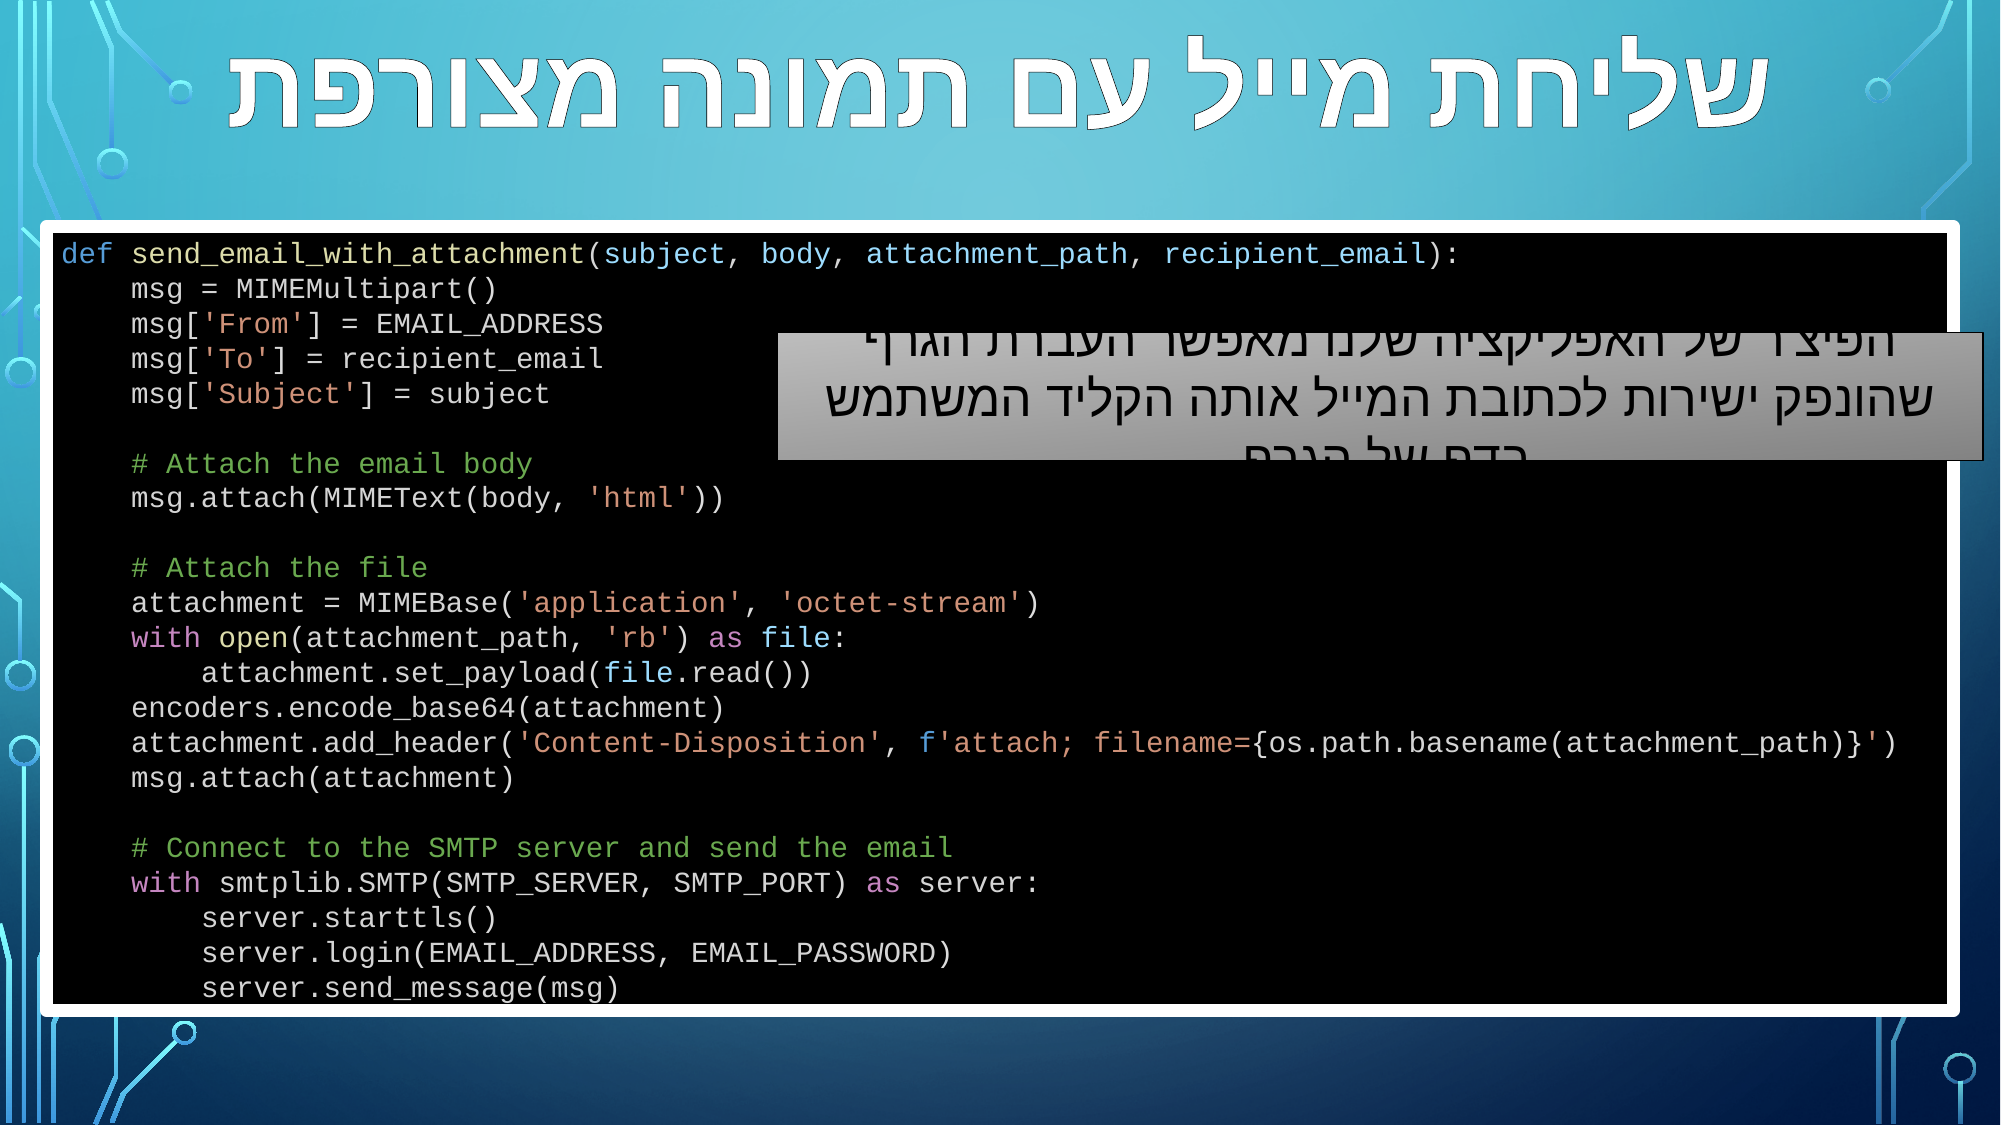

שליחת מייל עם תמונה מצורפת
def send_email_with_attachment(subject, body, attachment_path, recipient_email):
    msg = MIMEMultipart()
    msg['From'] = EMAIL_ADDRESS
    msg['To'] = recipient_email
    msg['Subject'] = subject
    # Attach the email body
    msg.attach(MIMEText(body, 'html'))
    # Attach the file
    attachment = MIMEBase('application', 'octet-stream')
    with open(attachment_path, 'rb') as file:
        attachment.set_payload(file.read())
    encoders.encode_base64(attachment)
    attachment.add_header('Content-Disposition', f'attach; filename={os.path.basename(attachment_path)}')
    msg.attach(attachment)
    # Connect to the SMTP server and send the email
    with smtplib.SMTP(SMTP_SERVER, SMTP_PORT) as server:
        server.starttls()
        server.login(EMAIL_ADDRESS, EMAIL_PASSWORD)
        server.send_message(msg)
הפיצ'ר של האפליקציה שלנו מאפשר העברת הגרף שהונפק ישירות לכתובת המייל אותה הקליד המשתמש בדף של הגרף.